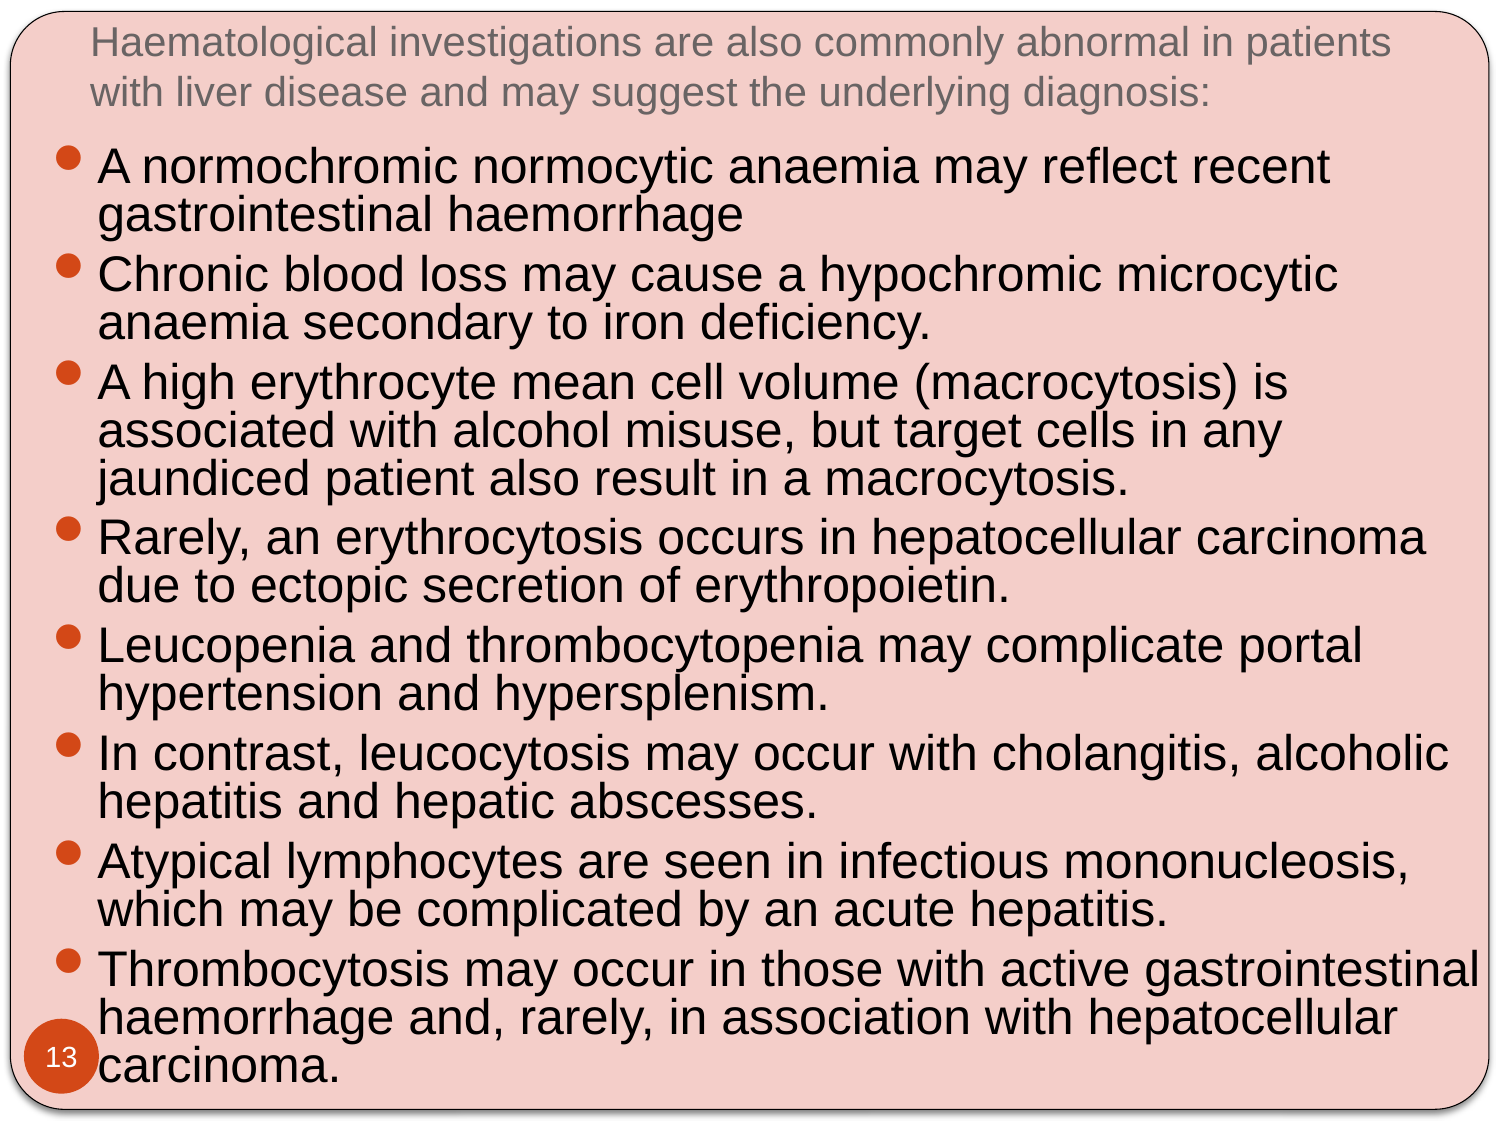

# Haematological investigations are also commonly abnormal in patients with liver disease and may suggest the underlying diagnosis:
A normochromic normocytic anaemia may reflect recent gastrointestinal haemorrhage
Chronic blood loss may cause a hypochromic microcytic anaemia secondary to iron deficiency.
A high erythrocyte mean cell volume (macrocytosis) is associated with alcohol misuse, but target cells in any jaundiced patient also result in a macrocytosis.
Rarely, an erythrocytosis occurs in hepatocellular carcinoma due to ectopic secretion of erythropoietin.
Leucopenia and thrombocytopenia may complicate portal hypertension and hypersplenism.
In contrast, leucocytosis may occur with cholangitis, alcoholic hepatitis and hepatic abscesses.
Atypical lymphocytes are seen in infectious mononucleosis, which may be complicated by an acute hepatitis.
Thrombocytosis may occur in those with active gastrointestinal haemorrhage and, rarely, in association with hepatocellular carcinoma.
13